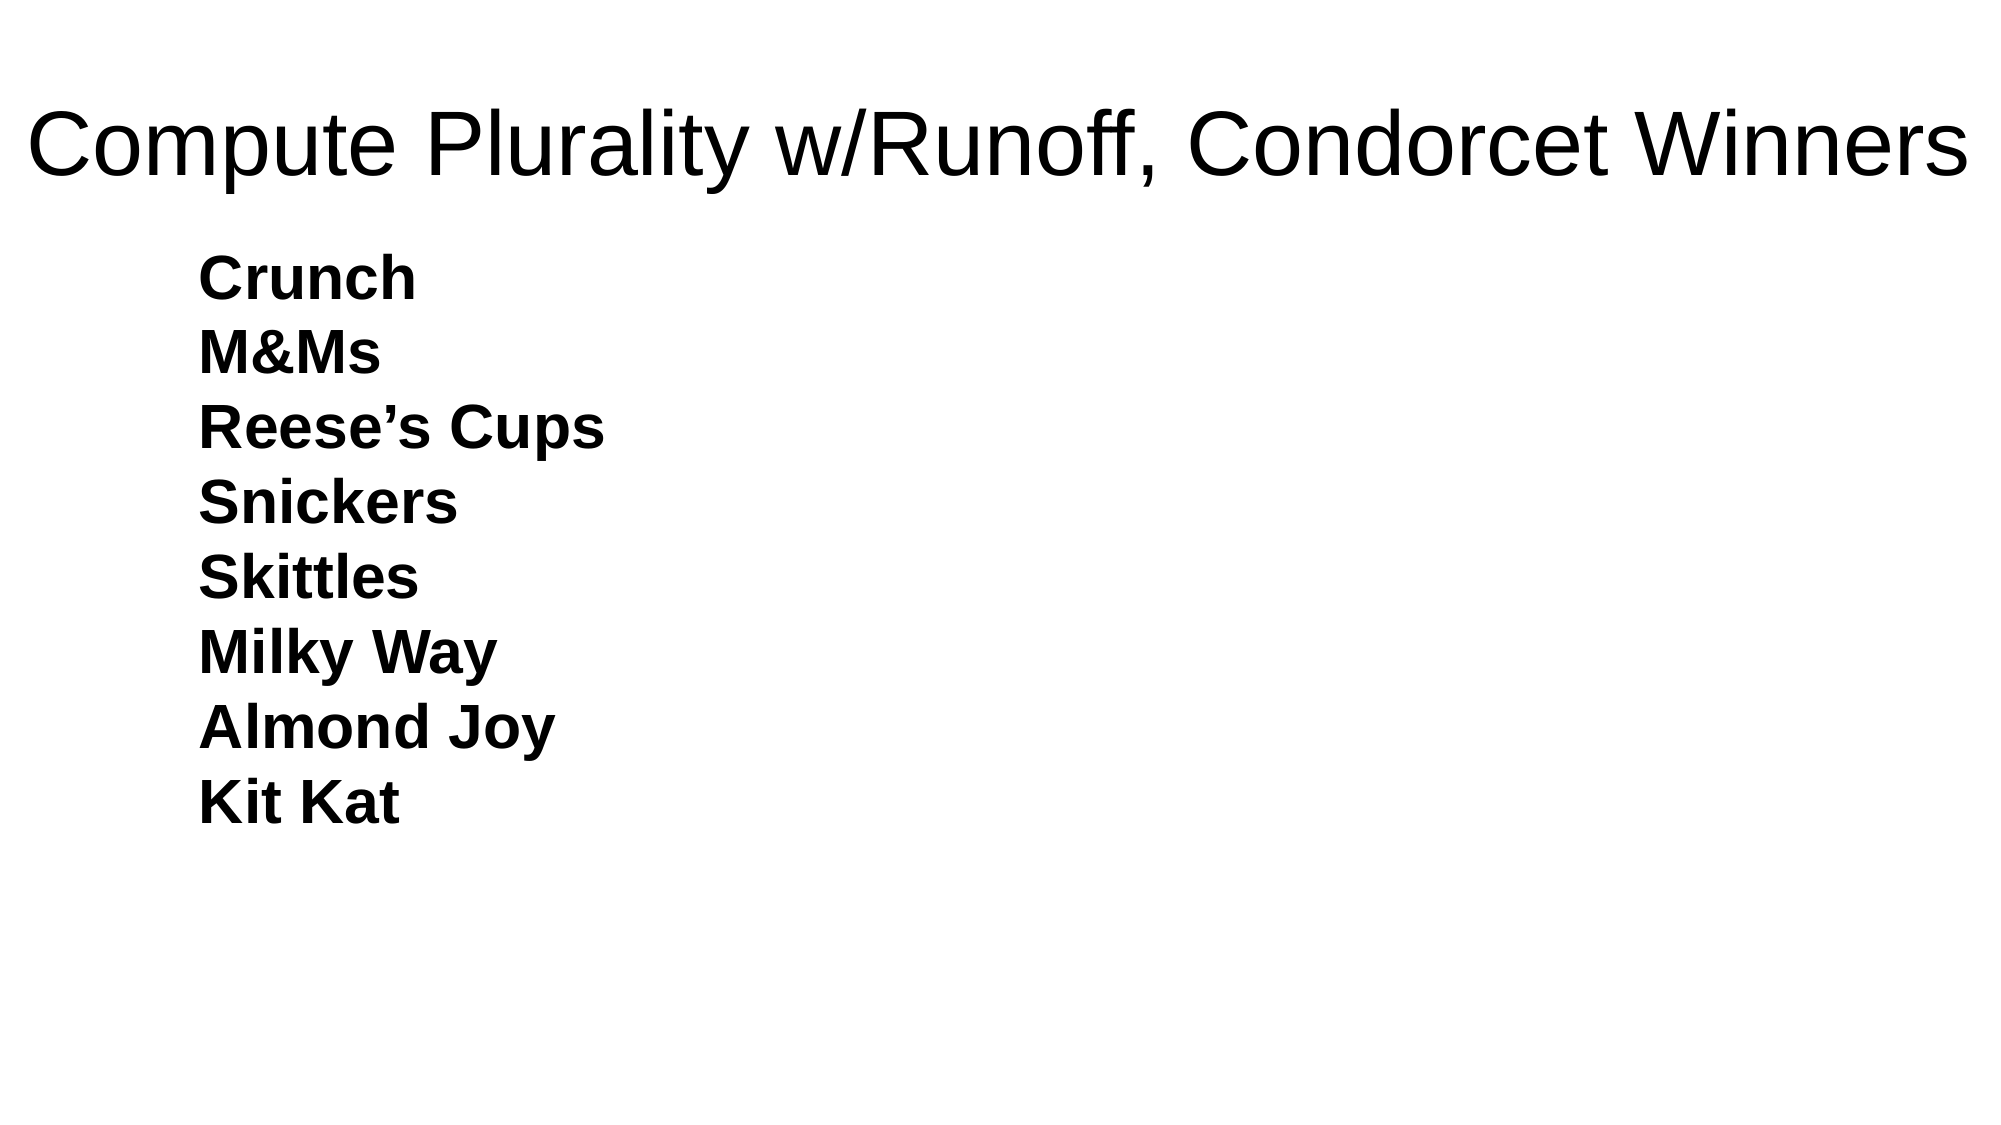

# Compute Plurality w/Runoff, Condorcet Winners
Crunch
M&Ms
Reese’s Cups
Snickers
Skittles
Milky Way
Almond Joy
Kit Kat